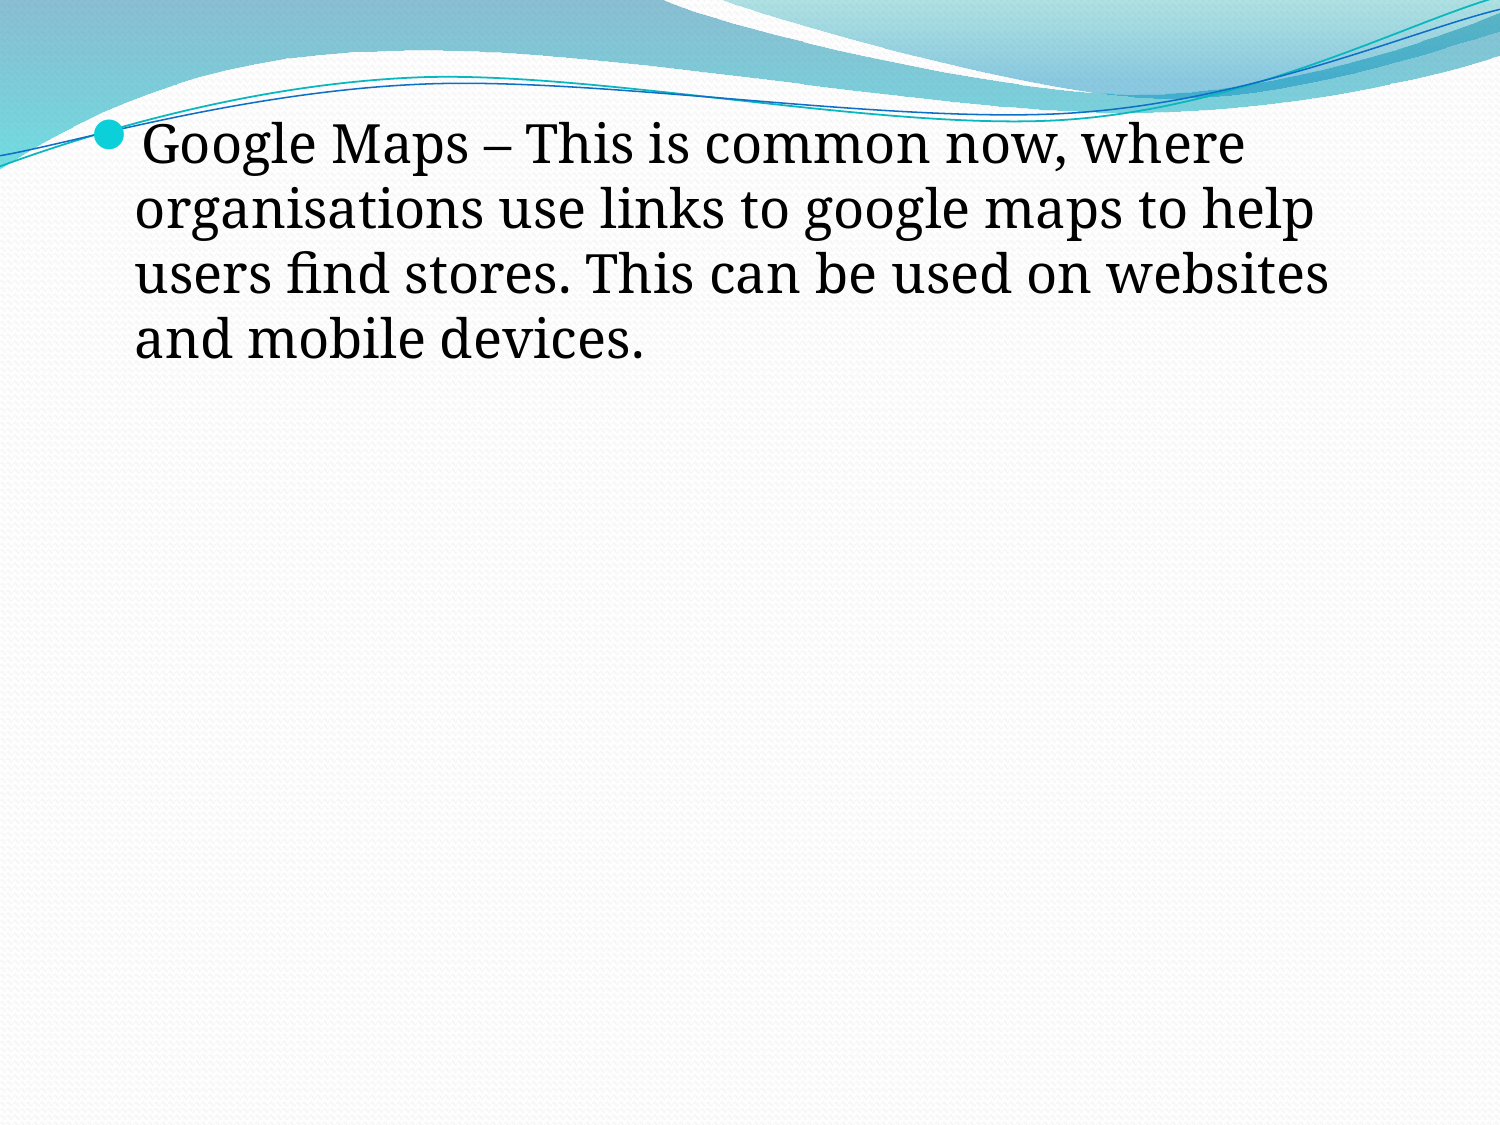

Google Maps – This is common now, where organisations use links to google maps to help users find stores. This can be used on websites and mobile devices.